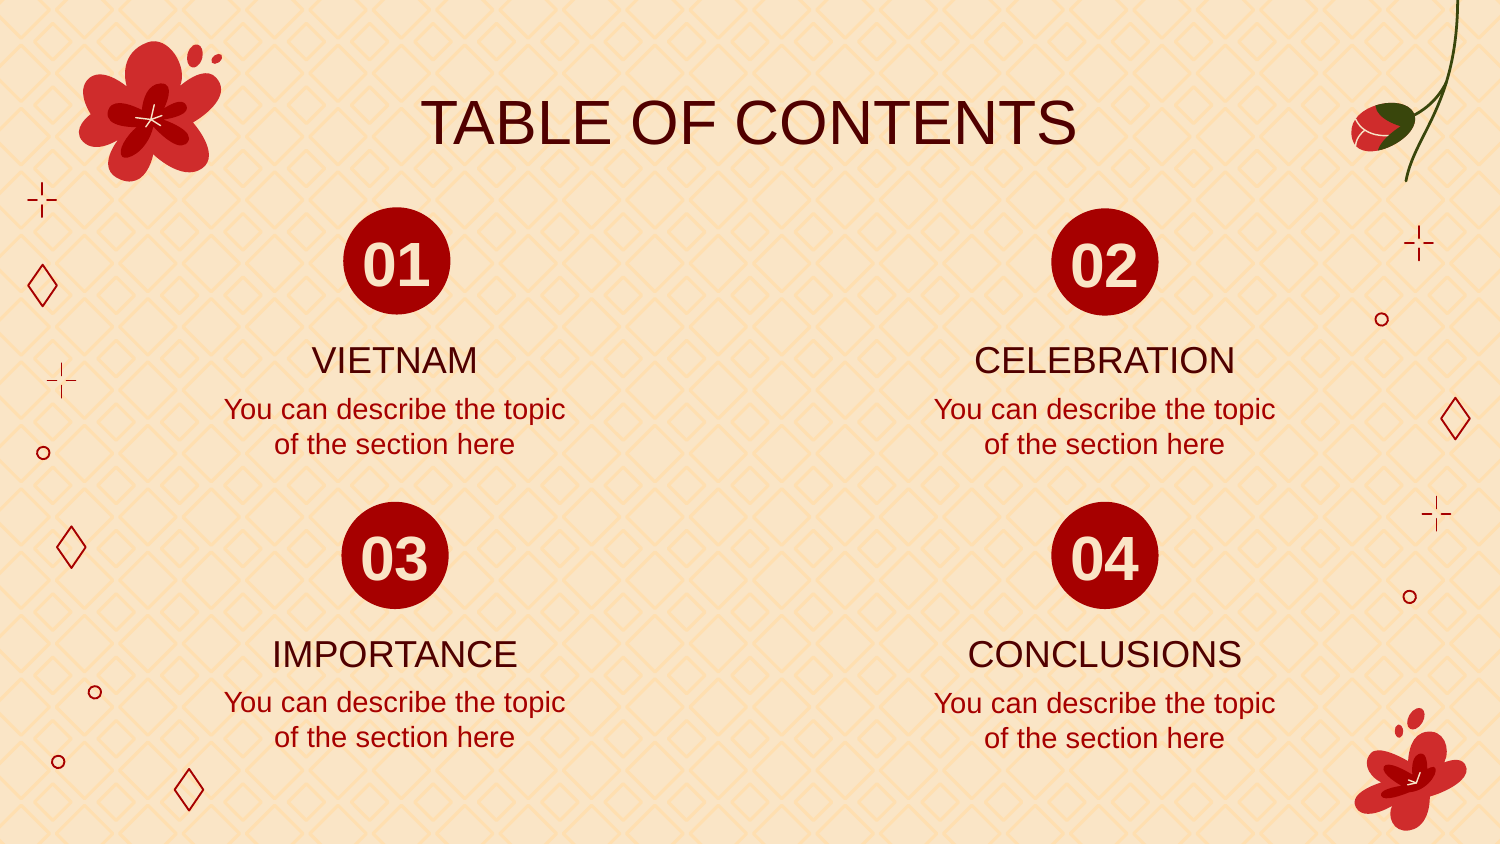

TABLE OF CONTENTS

# 01
02
VIETNAM
CELEBRATION
You can describe the topic of the section here
You can describe the topic of the section here

03
04
IMPORTANCE
CONCLUSIONS
You can describe the topic of the section here
You can describe the topic of the section here